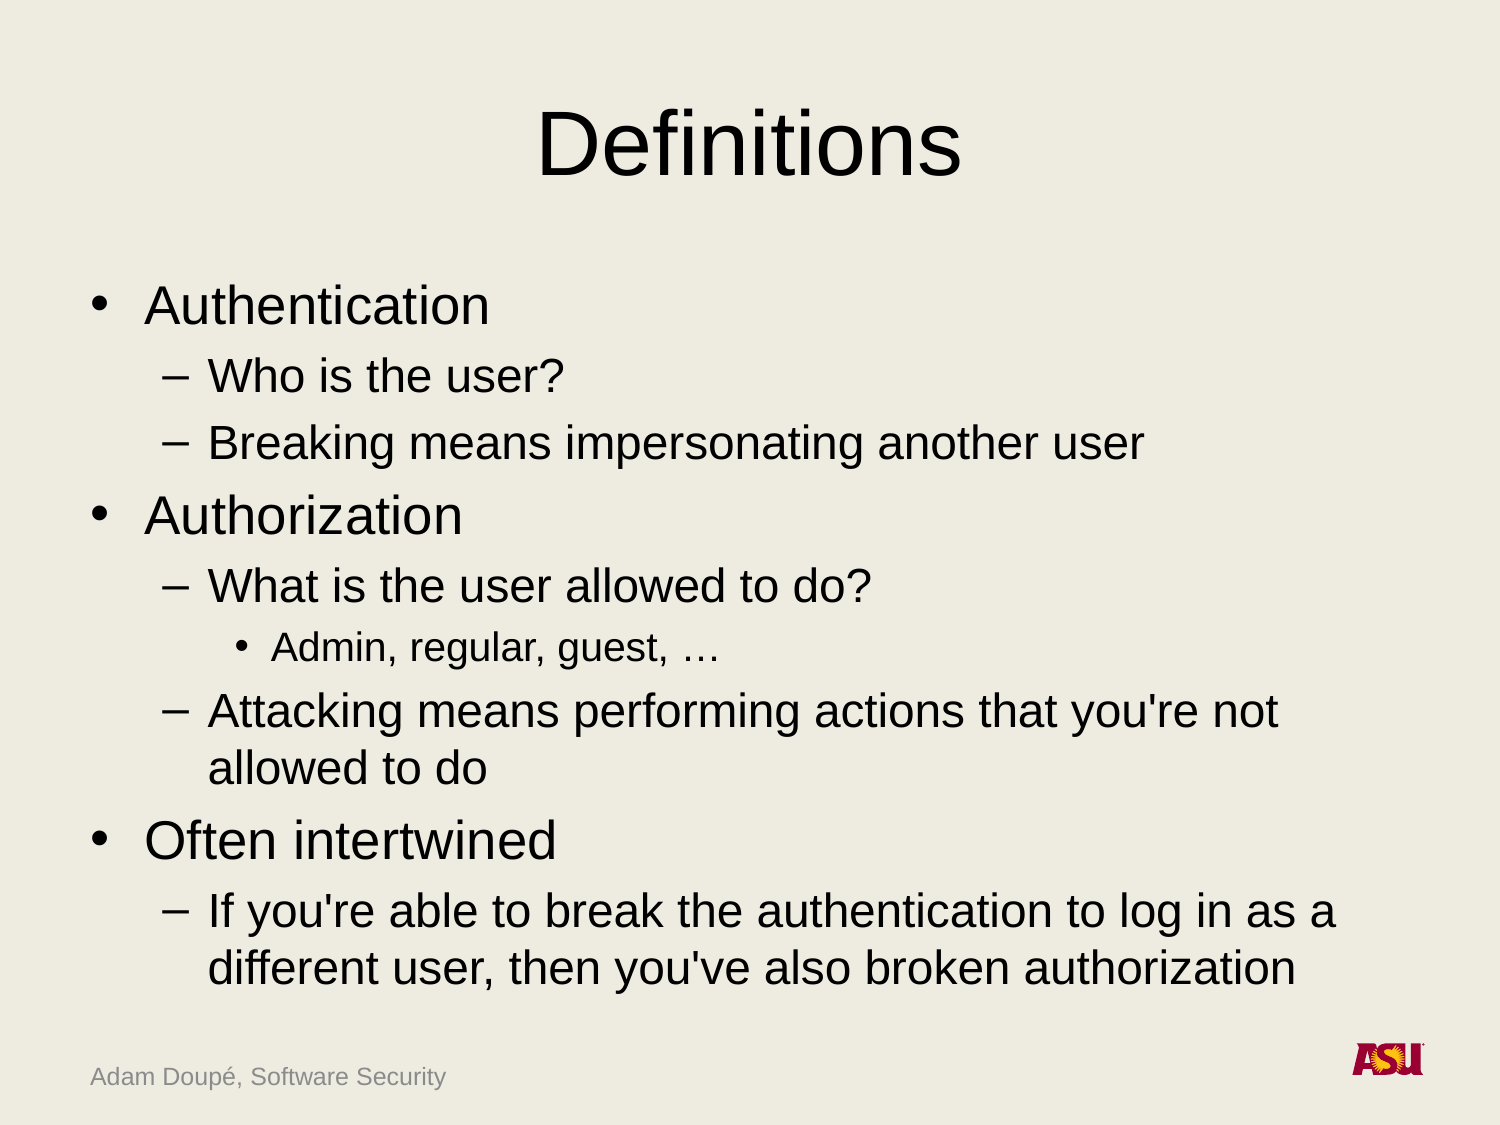

# Definitions
Authentication
Who is the user?
Breaking means impersonating another user
Authorization
What is the user allowed to do?
Admin, regular, guest, …
Attacking means performing actions that you're not allowed to do
Often intertwined
If you're able to break the authentication to log in as a different user, then you've also broken authorization